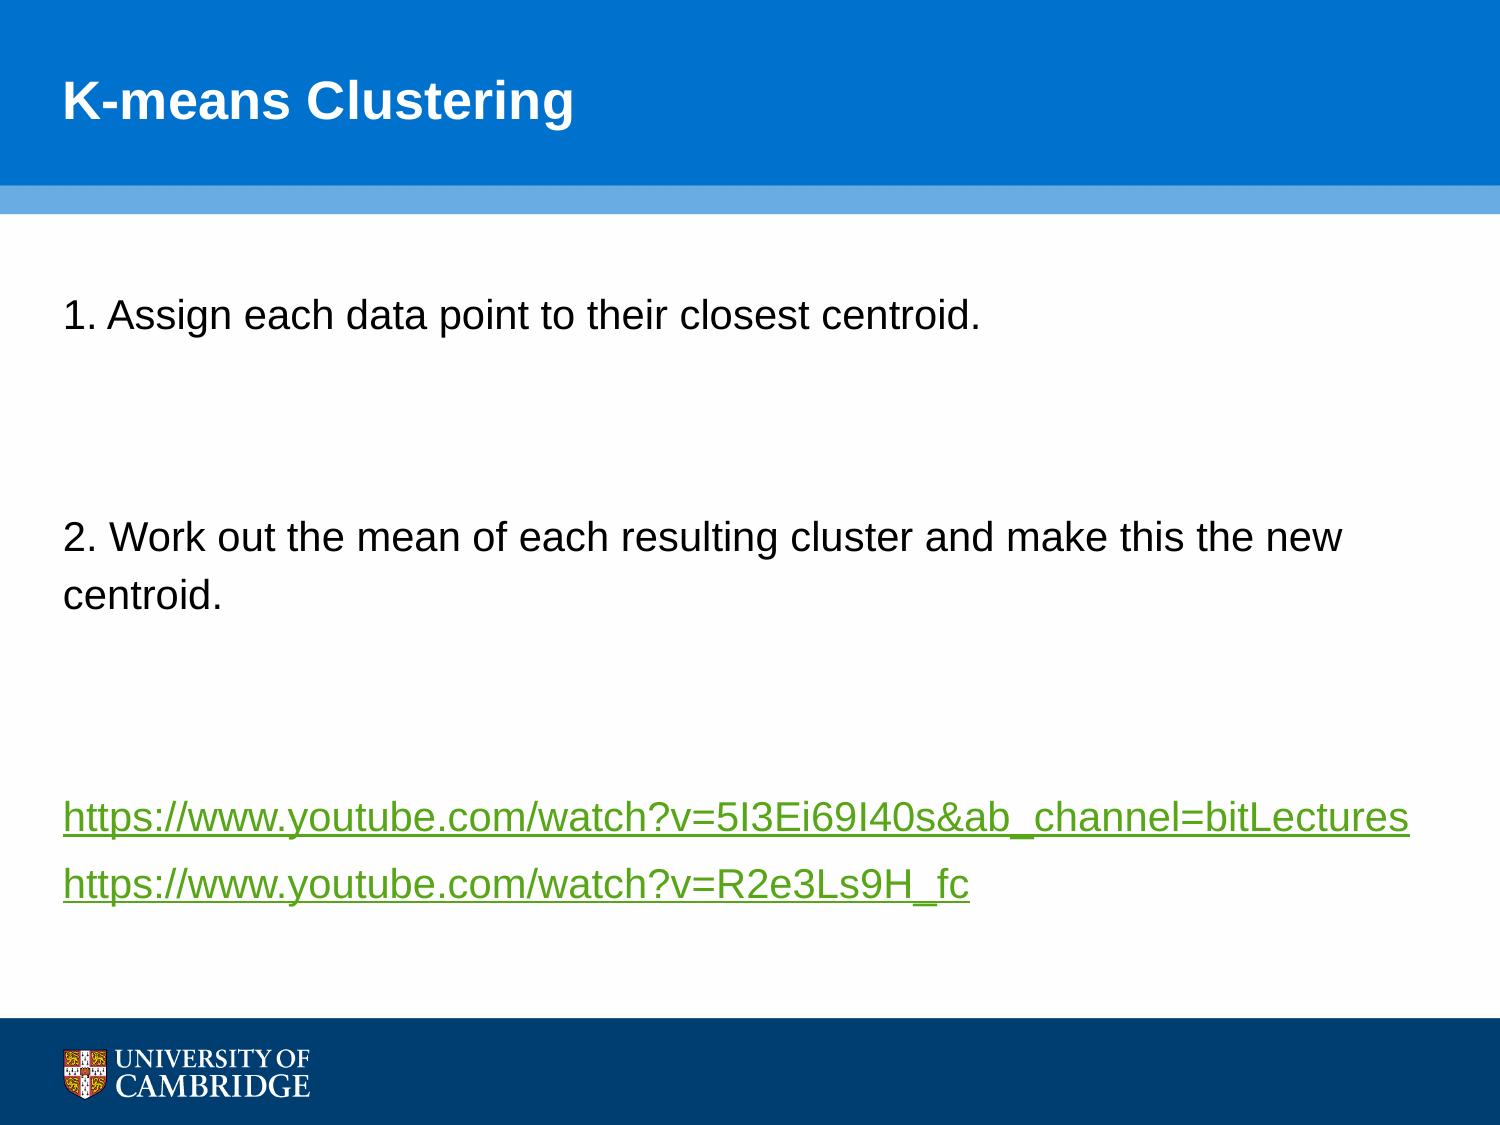

# K-means Clustering
1. Assign each data point to their closest centroid.

2. Work out the mean of each resulting cluster and make this the new centroid.

https://www.youtube.com/watch?v=5I3Ei69I40s&ab_channel=bitLectures
https://www.youtube.com/watch?v=R2e3Ls9H_fc